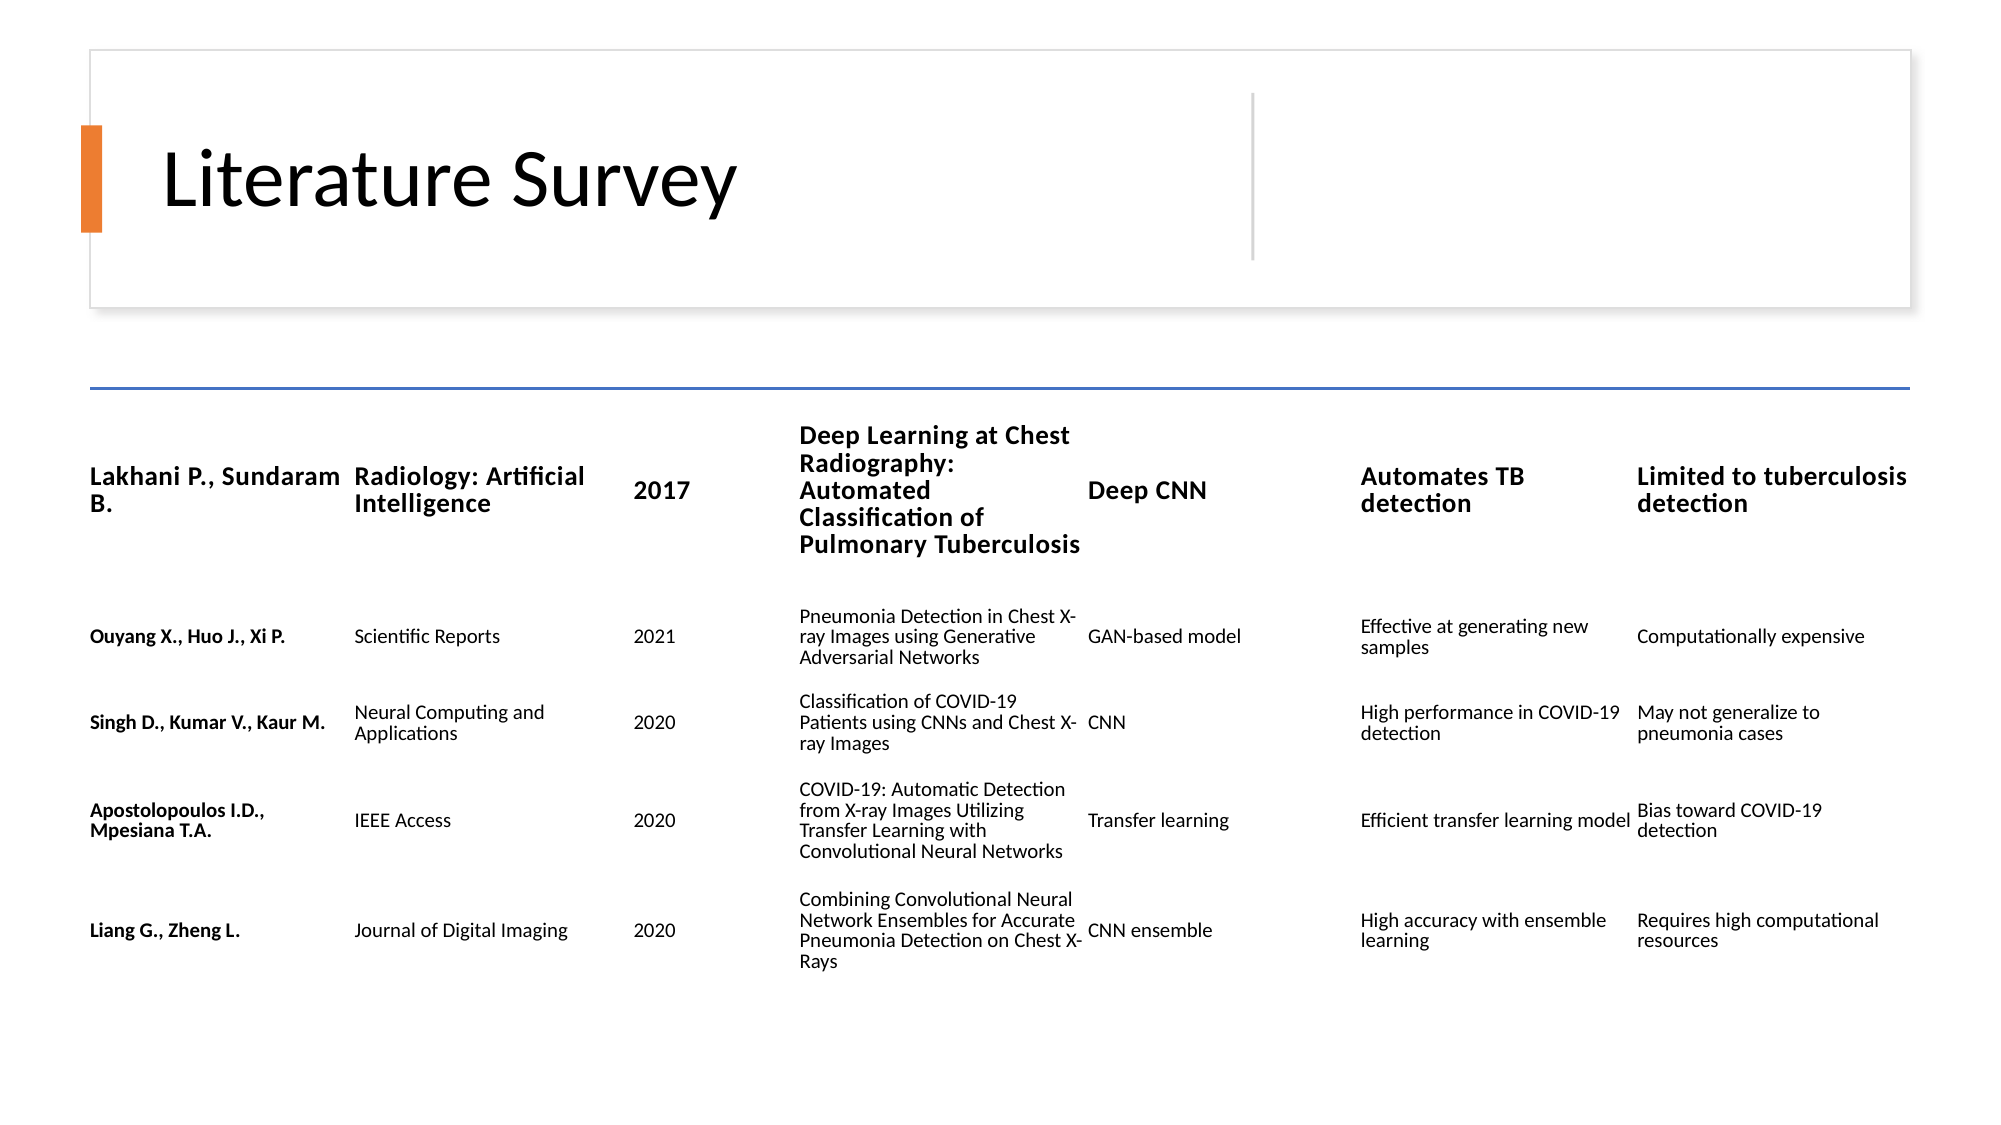

# Literature Survey

| Lakhani P., Sundaram B. | Radiology: Artificial Intelligence | 2017 | Deep Learning at Chest Radiography: Automated Classification of Pulmonary Tuberculosis | Deep CNN | Automates TB detection | Limited to tuberculosis detection |
| --- | --- | --- | --- | --- | --- | --- |
| Ouyang X., Huo J., Xi P. | Scientific Reports | 2021 | Pneumonia Detection in Chest X-ray Images using Generative Adversarial Networks | GAN-based model | Effective at generating new samples | Computationally expensive |
| Singh D., Kumar V., Kaur M. | Neural Computing and Applications | 2020 | Classification of COVID-19 Patients using CNNs and Chest X-ray Images | CNN | High performance in COVID-19 detection | May not generalize to pneumonia cases |
| Apostolopoulos I.D., Mpesiana T.A. | IEEE Access | 2020 | COVID-19: Automatic Detection from X-ray Images Utilizing Transfer Learning with Convolutional Neural Networks | Transfer learning | Efficient transfer learning model | Bias toward COVID-19 detection |
| Liang G., Zheng L. | Journal of Digital Imaging | 2020 | Combining Convolutional Neural Network Ensembles for Accurate Pneumonia Detection on Chest X-Rays | CNN ensemble | High accuracy with ensemble learning | Requires high computational resources |